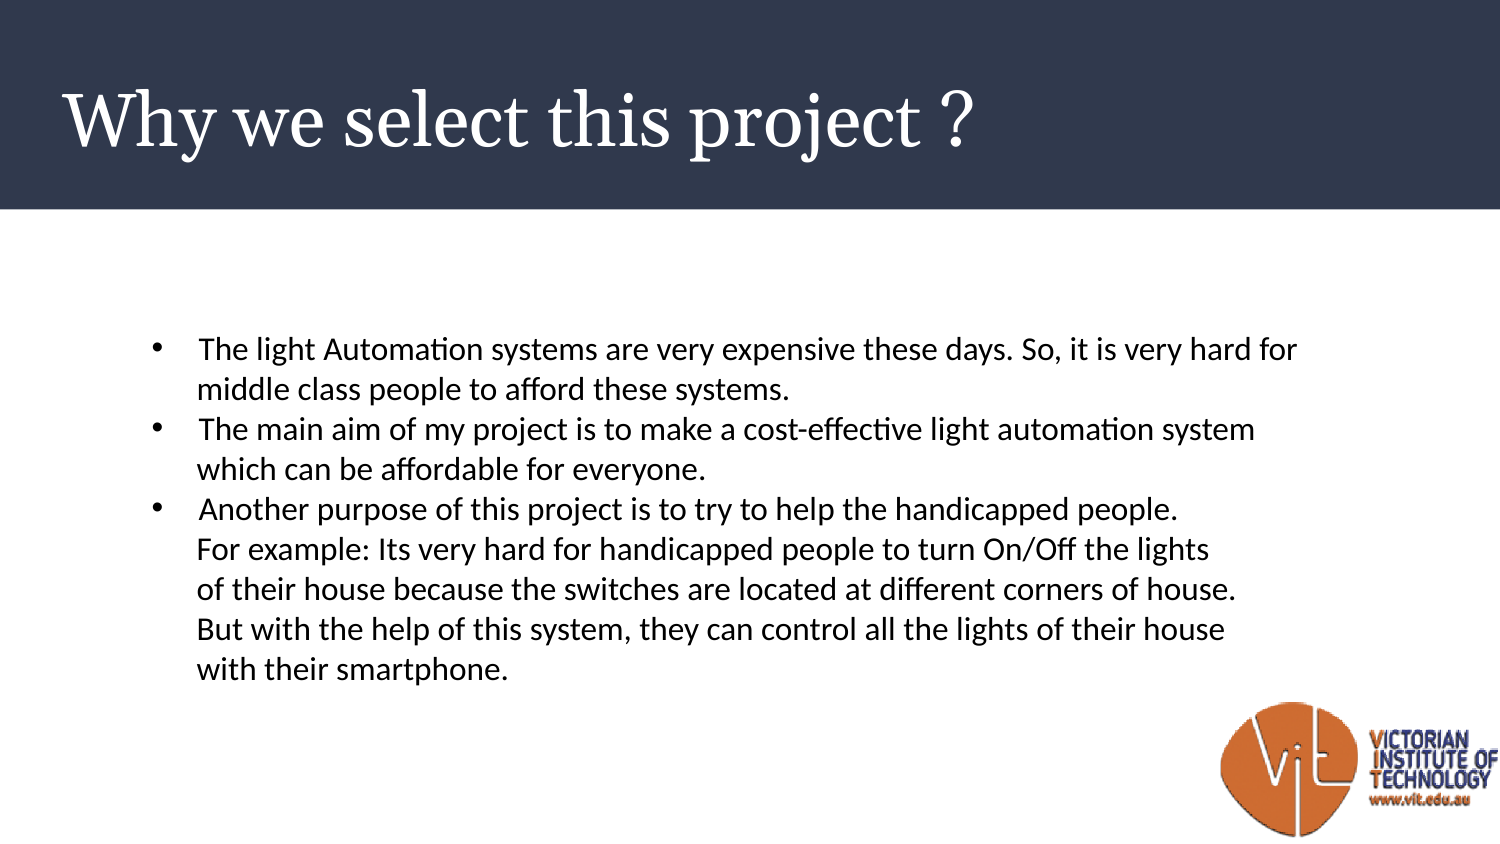

# Why we select this project ?
The light Automation systems are very expensive these days. So, it is very hard for
      middle class people to afford these systems.
The main aim of my project is to make a cost-effective light automation system
      which can be affordable for everyone.
Another purpose of this project is to try to help the handicapped people.
      For example: Its very hard for handicapped people to turn On/Off the lights
      of their house because the switches are located at different corners of house.
      But with the help of this system, they can control all the lights of their house
      with their smartphone.